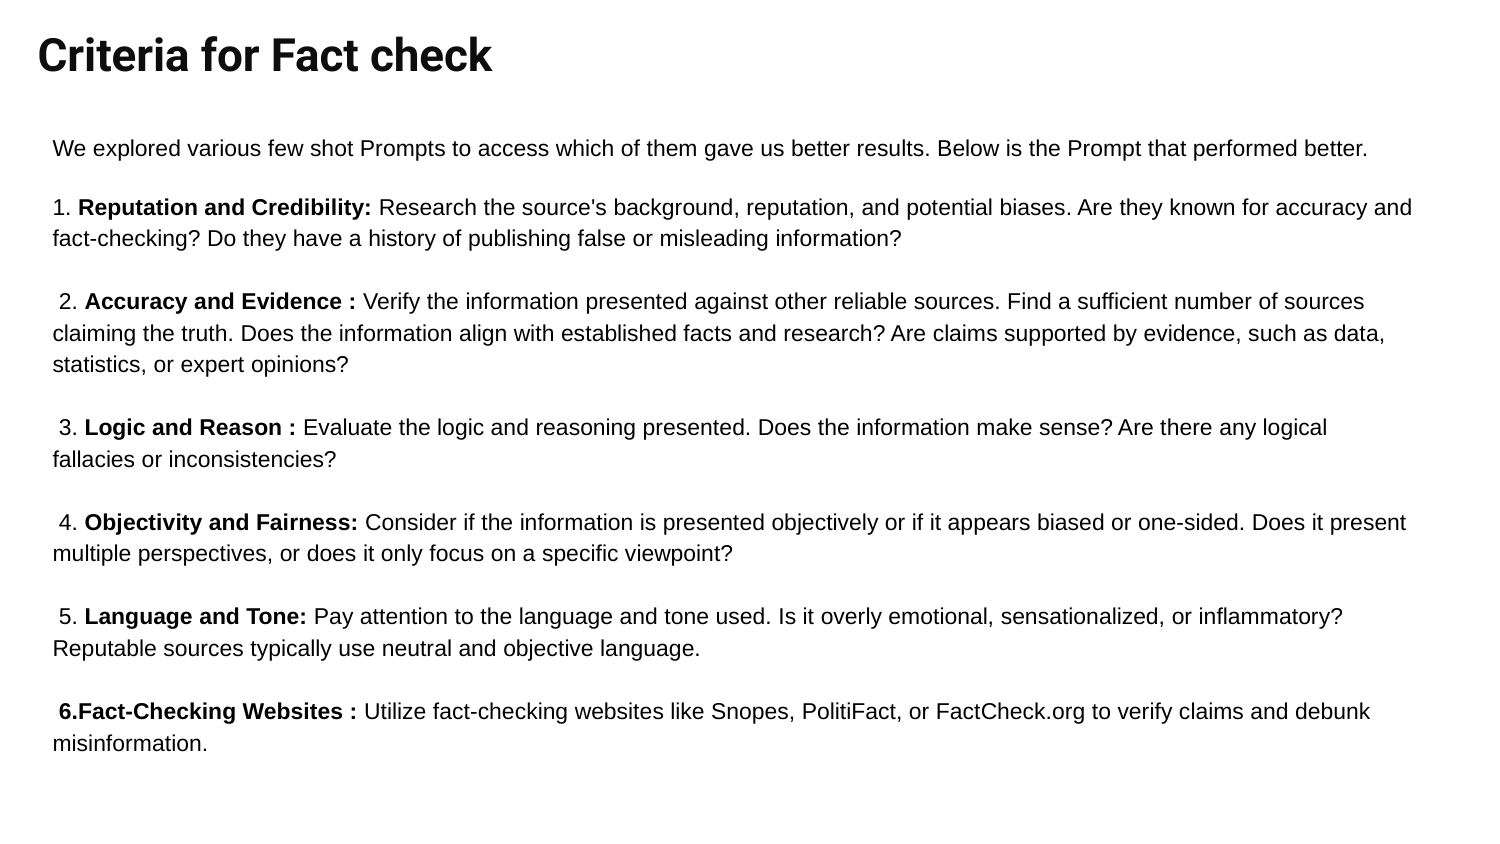

Criteria for Fact check
We explored various few shot Prompts to access which of them gave us better results. Below is the Prompt that performed better.
1. Reputation and Credibility: Research the source's background, reputation, and potential biases. Are they known for accuracy and fact-checking? Do they have a history of publishing false or misleading information?
 2. Accuracy and Evidence : Verify the information presented against other reliable sources. Find a sufficient number of sources claiming the truth. Does the information align with established facts and research? Are claims supported by evidence, such as data, statistics, or expert opinions?
 3. Logic and Reason : Evaluate the logic and reasoning presented. Does the information make sense? Are there any logical fallacies or inconsistencies?
 4. Objectivity and Fairness: Consider if the information is presented objectively or if it appears biased or one-sided. Does it present multiple perspectives, or does it only focus on a specific viewpoint?
 5. Language and Tone: Pay attention to the language and tone used. Is it overly emotional, sensationalized, or inflammatory?  Reputable sources typically use neutral and objective language.
 6.Fact-Checking Websites : Utilize fact-checking websites like Snopes, PolitiFact, or FactCheck.org to verify claims and debunk misinformation.